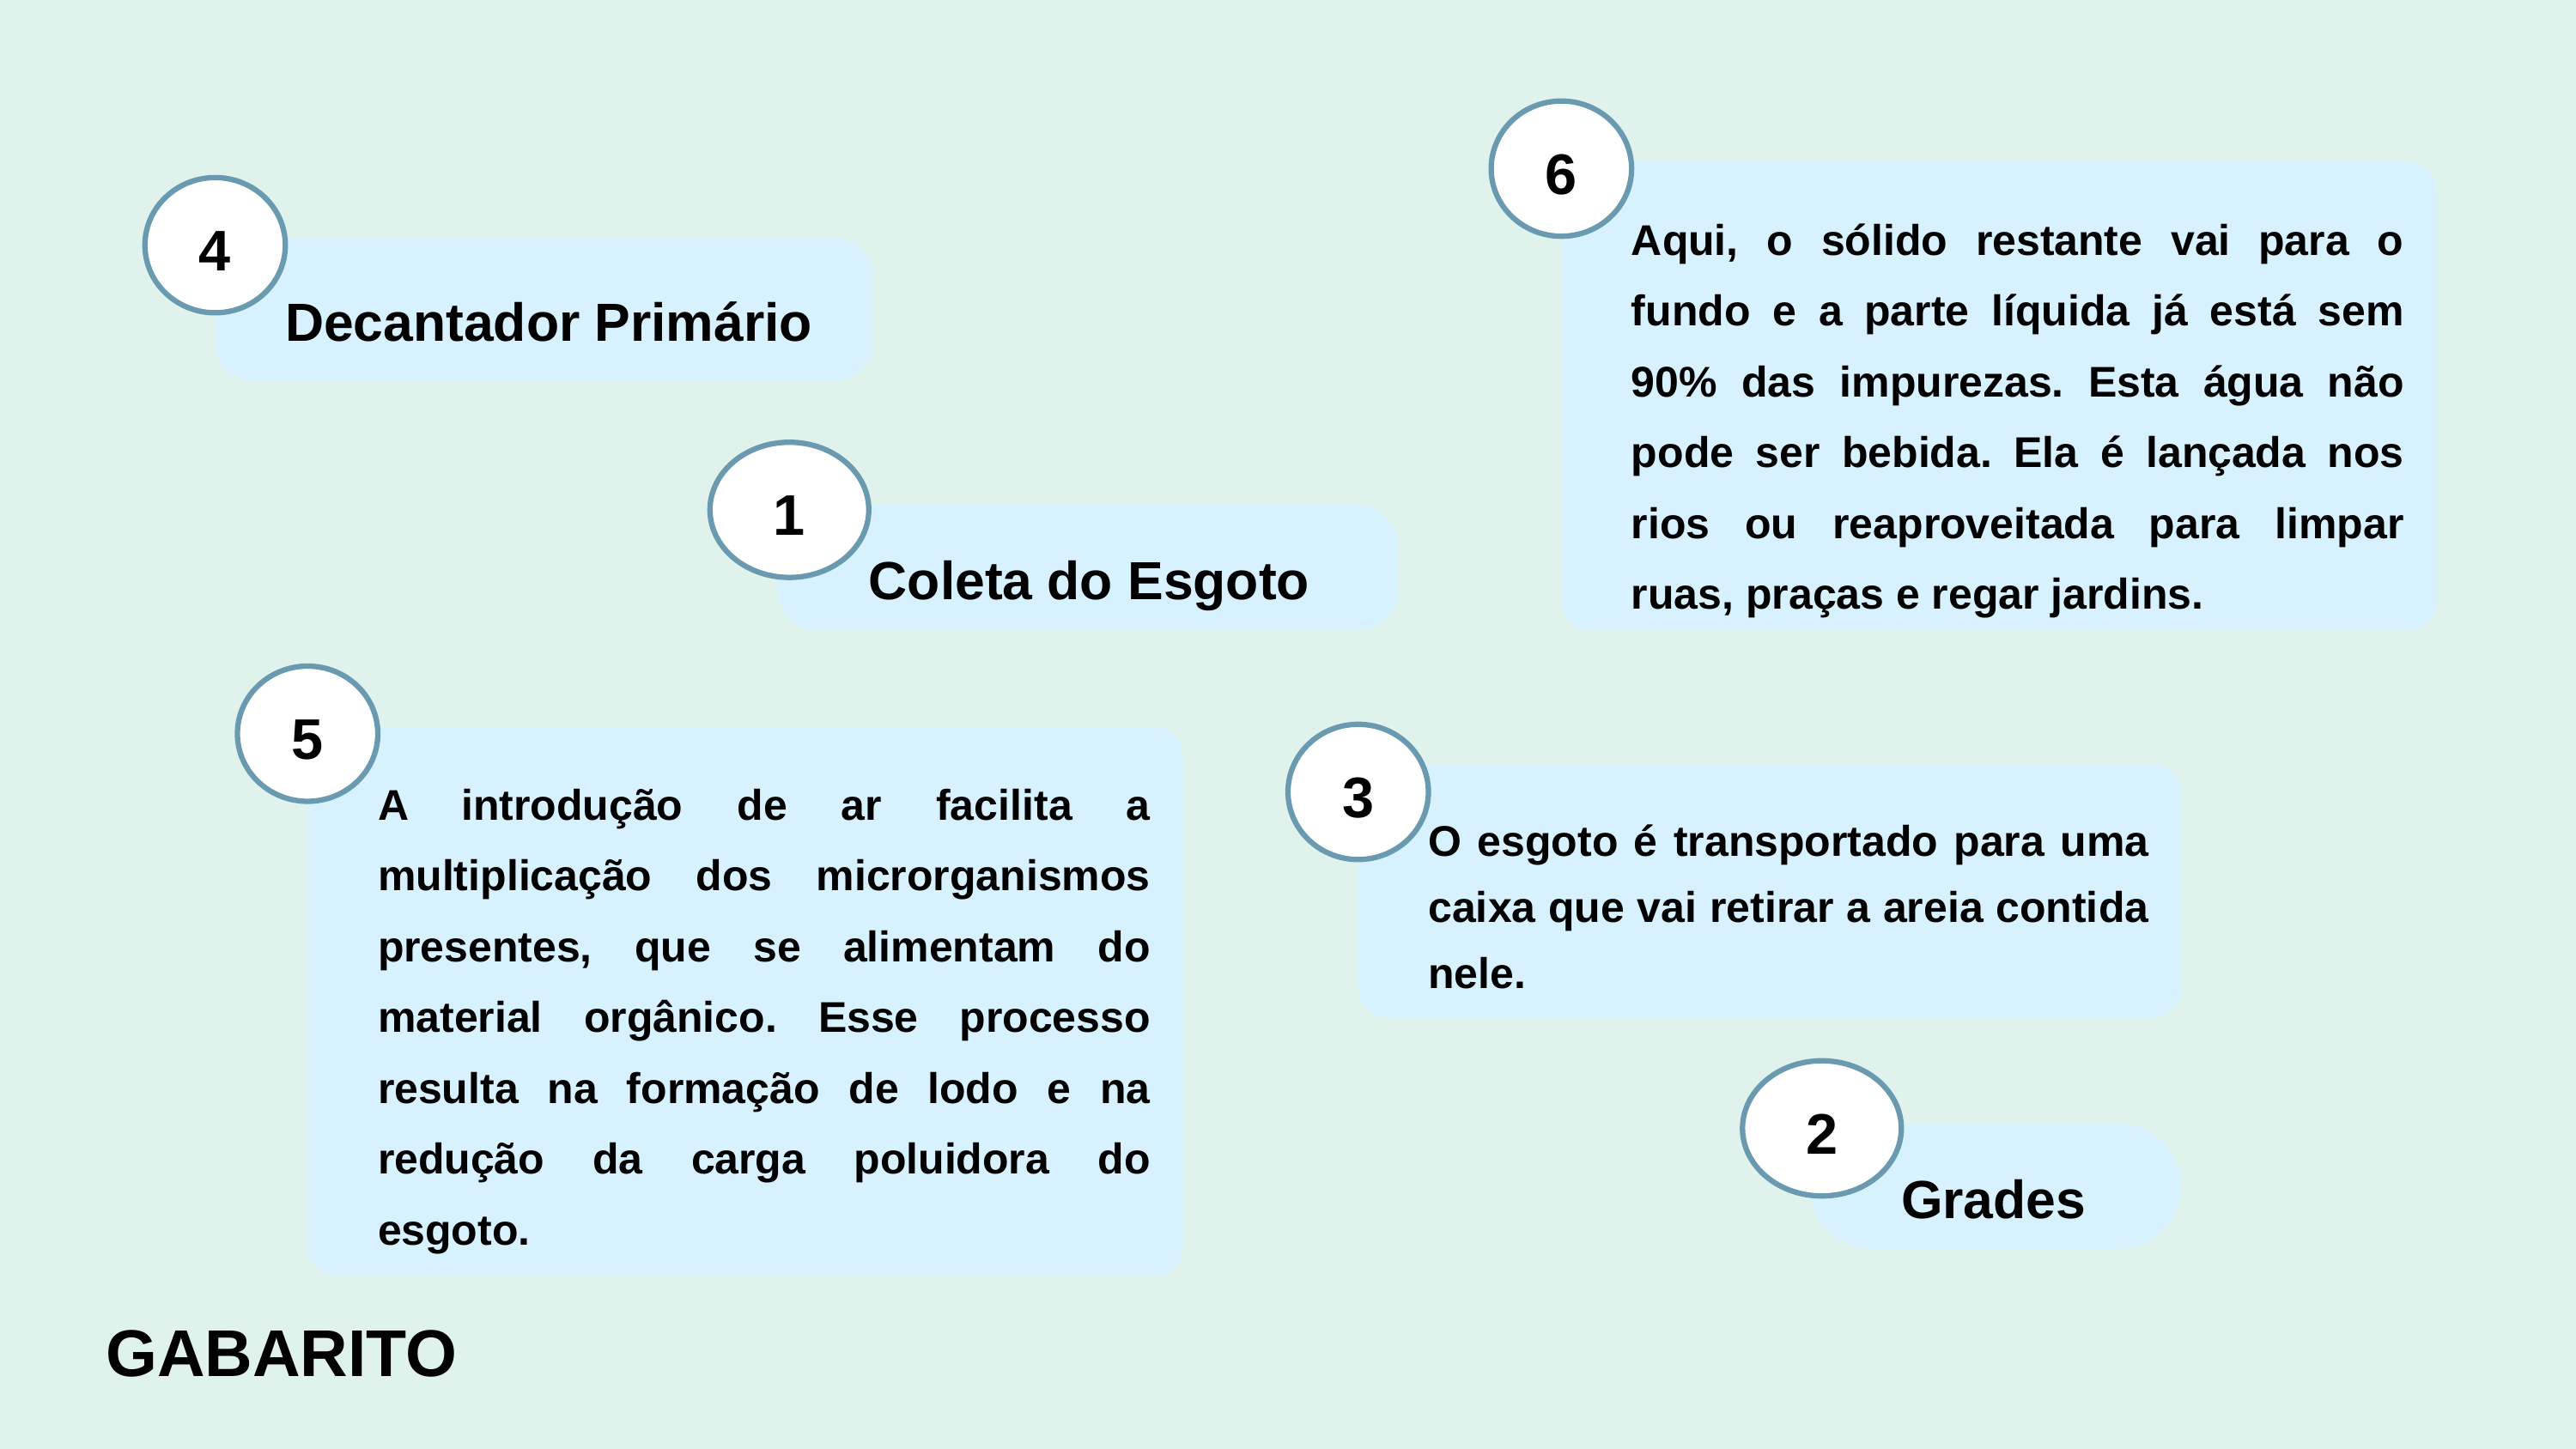

6

Aqui, o sólido restante vai para o fundo e a parte líquida já está sem 90% das impurezas. Esta água não pode ser bebida. Ela é lançada nos rios ou reaproveitada para limpar ruas, praças e regar jardins.

4

Decantador Primário

1

Coleta do Esgoto

5

A introdução de ar facilita a multiplicação dos microrganismos presentes, que se alimentam do material orgânico. Esse processo resulta na formação de lodo e na redução da carga poluidora do esgoto.

3

O esgoto é transportado para uma caixa que vai retirar a areia contida nele.

2

Grades
GABARITO